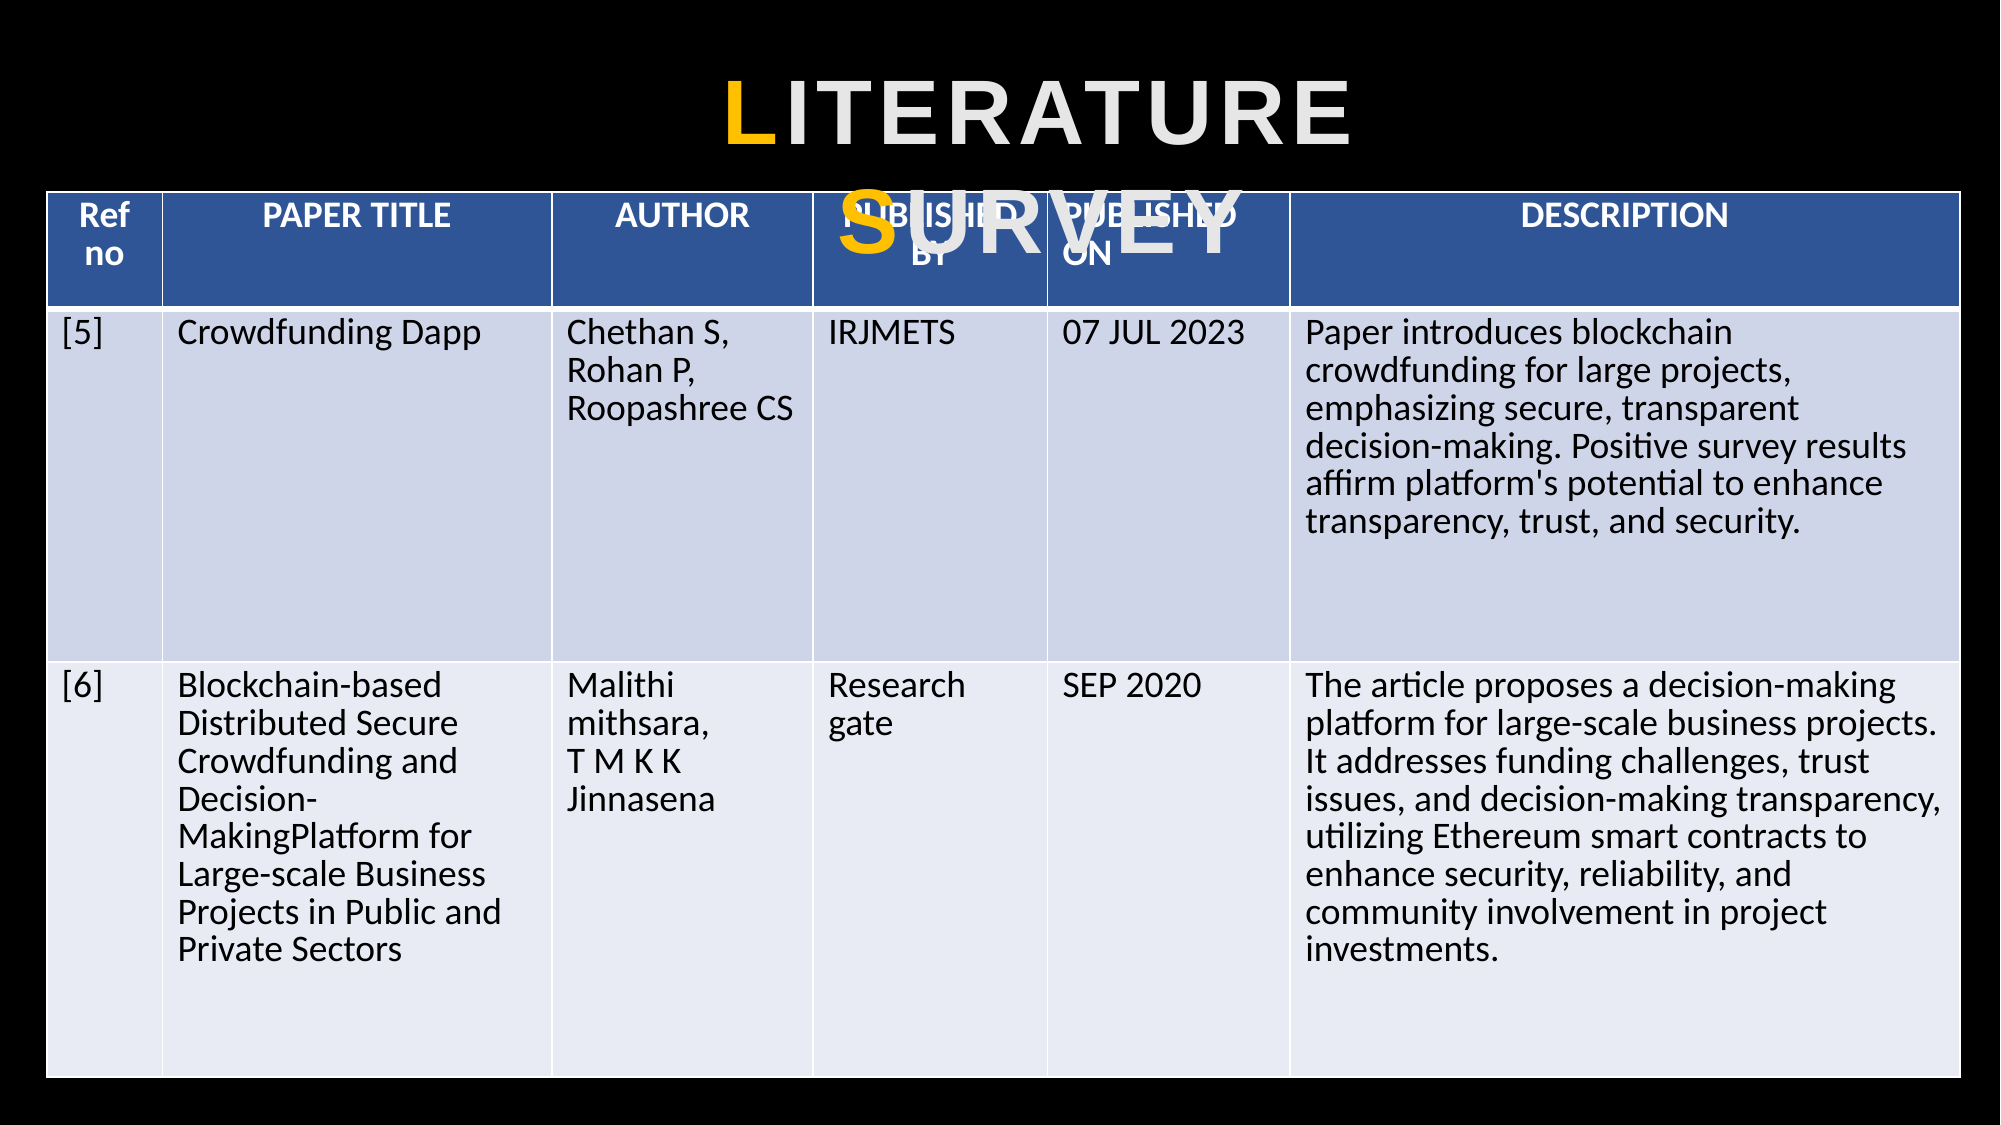

LITERATURE SURVEY
| Ref no | PAPER TITLE | AUTHOR | PUBLISHED BY | PUBLISHED ON | DESCRIPTION |
| --- | --- | --- | --- | --- | --- |
| [5] | Crowdfunding Dapp | Chethan S, Rohan P, Roopashree CS | IRJMETS | 07 JUL 2023 | Paper introduces blockchain crowdfunding for large projects, emphasizing secure, transparent decision-making. Positive survey results affirm platform's potential to enhance transparency, trust, and security. |
| [6] | Blockchain-based Distributed Secure Crowdfunding and Decision-MakingPlatform for Large-scale Business Projects in Public and Private Sectors | Malithi mithsara, T M K K Jinnasena | Research gate | SEP 2020 | The article proposes a decision-making platform for large-scale business projects. It addresses funding challenges, trust issues, and decision-making transparency, utilizing Ethereum smart contracts to enhance security, reliability, and community involvement in project investments. |